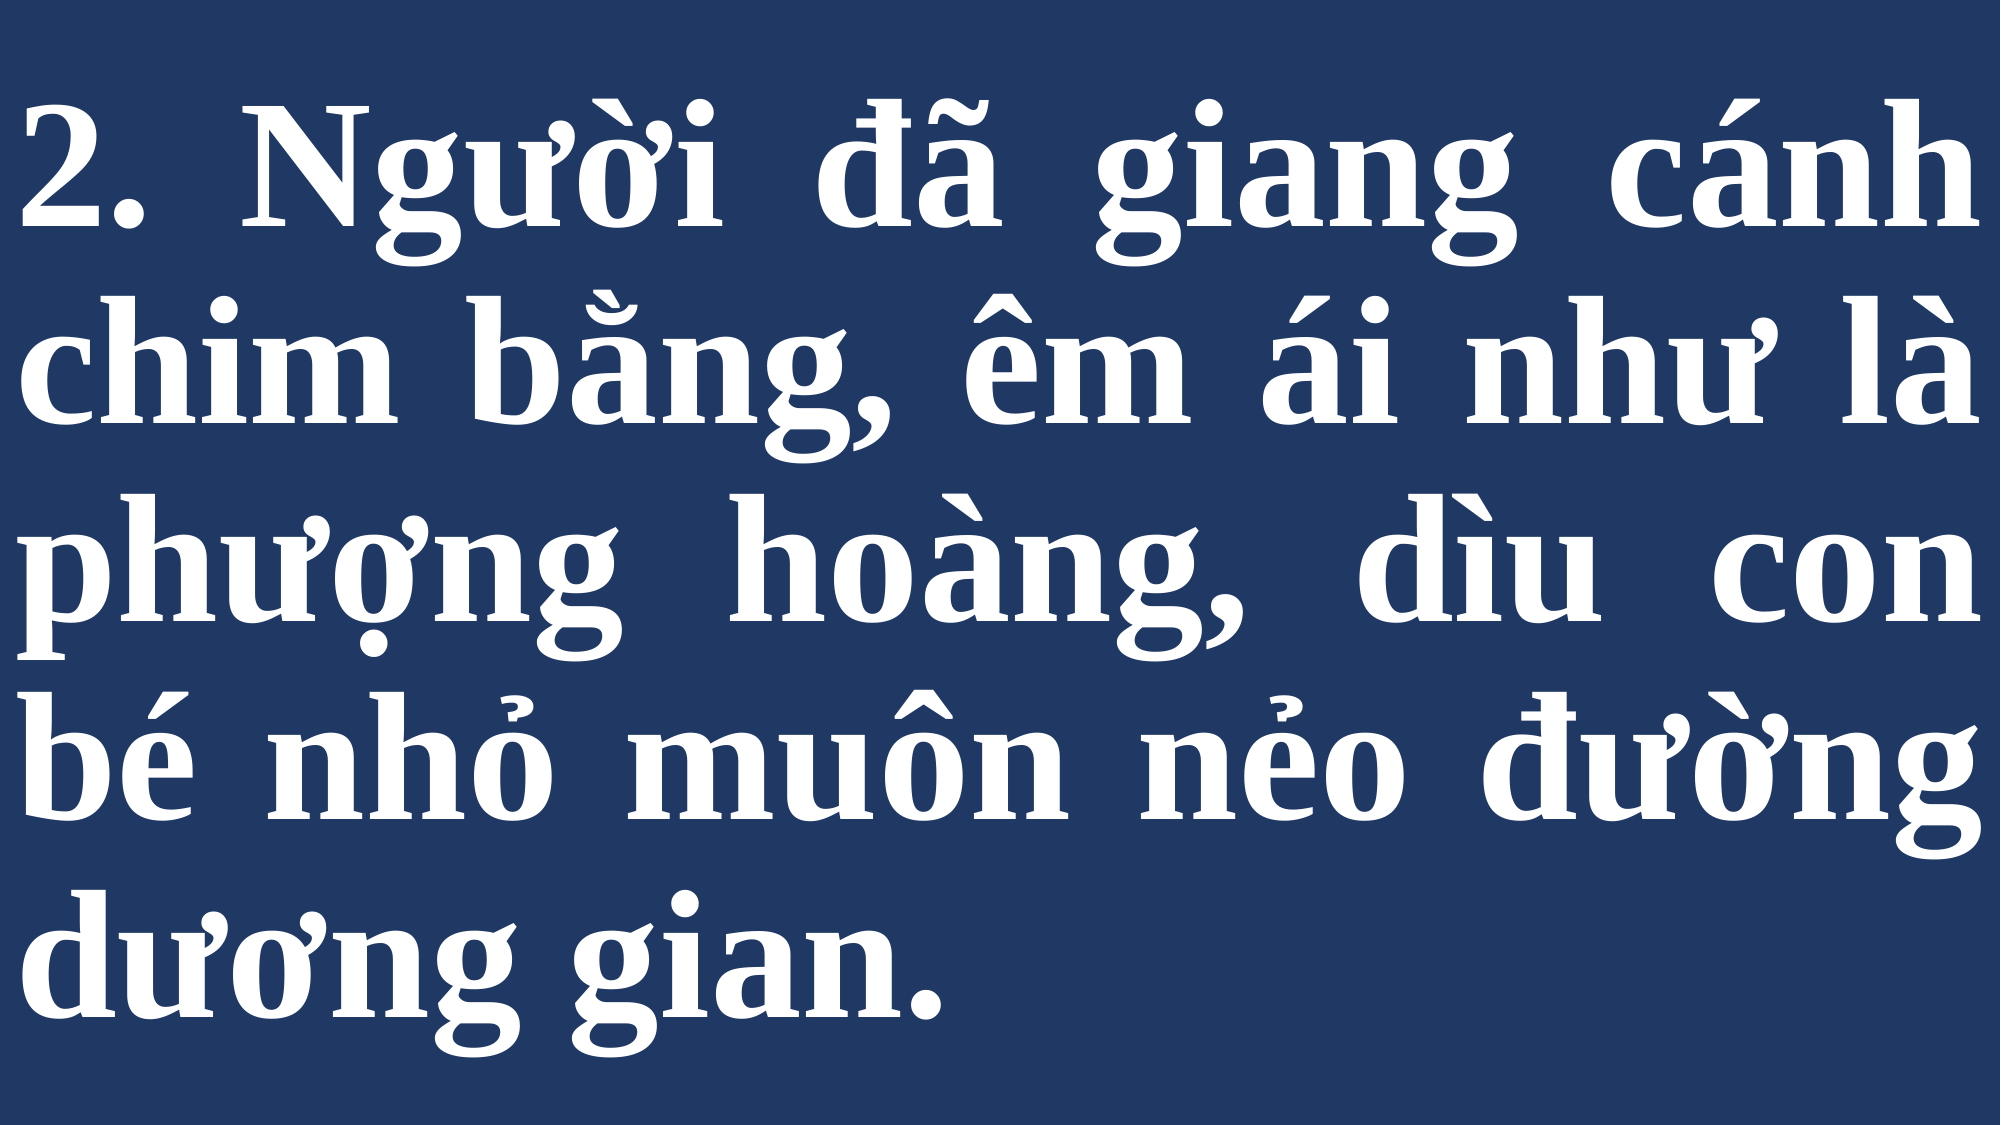

# 2. Người đã giang cánh chim bằng, êm ái như là phượng hoàng, dìu con bé nhỏ muôn nẻo đường dương gian.